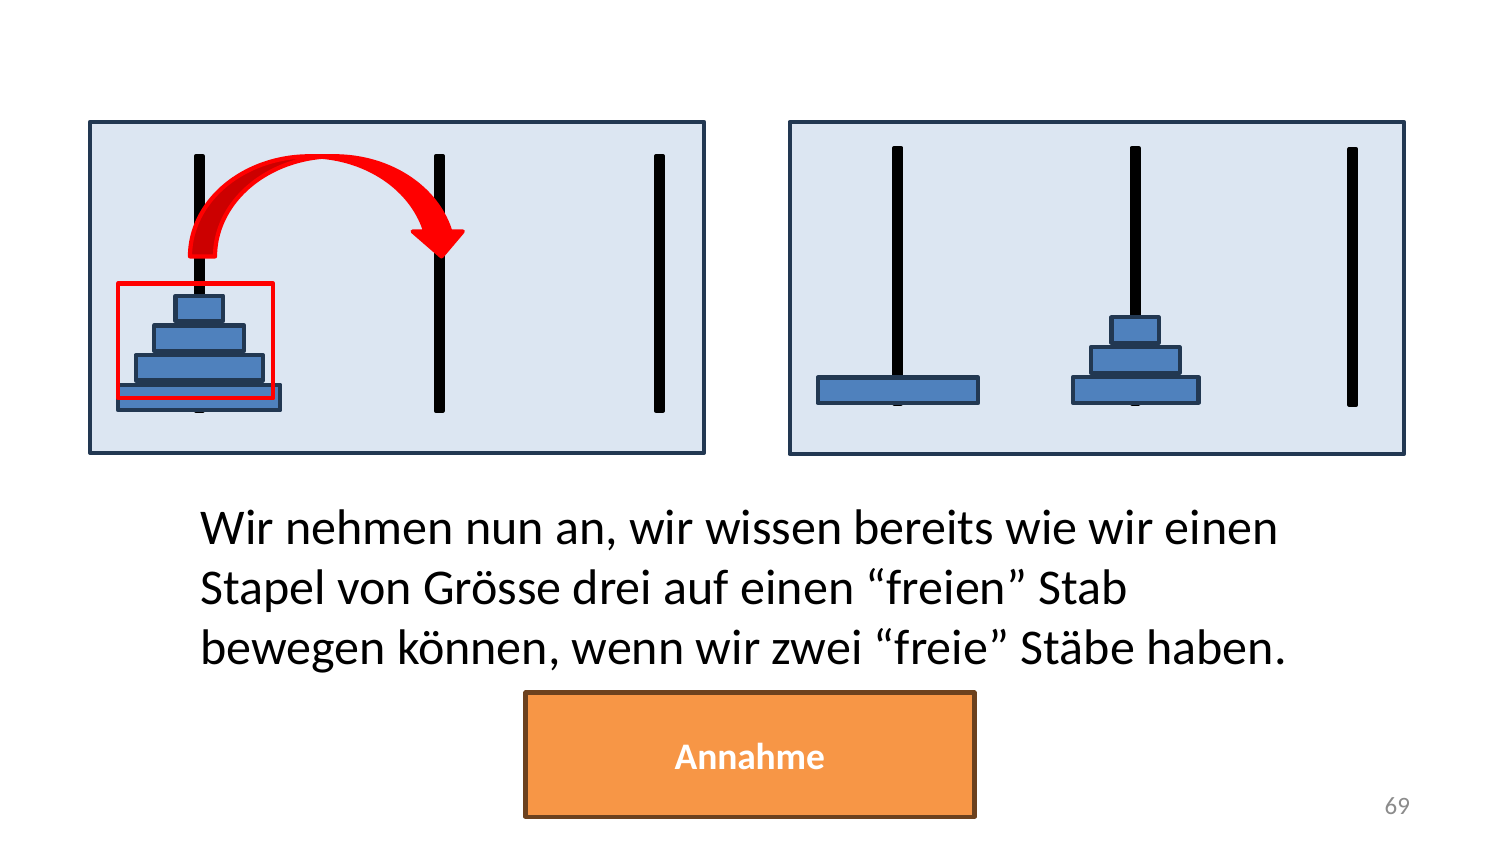

Wir nehmen nun an, wir wissen bereits wie wir einen Stapel von Grösse drei auf einen “freien” Stab bewegen können, wenn wir zwei “freie” Stäbe haben.
Annahme
69